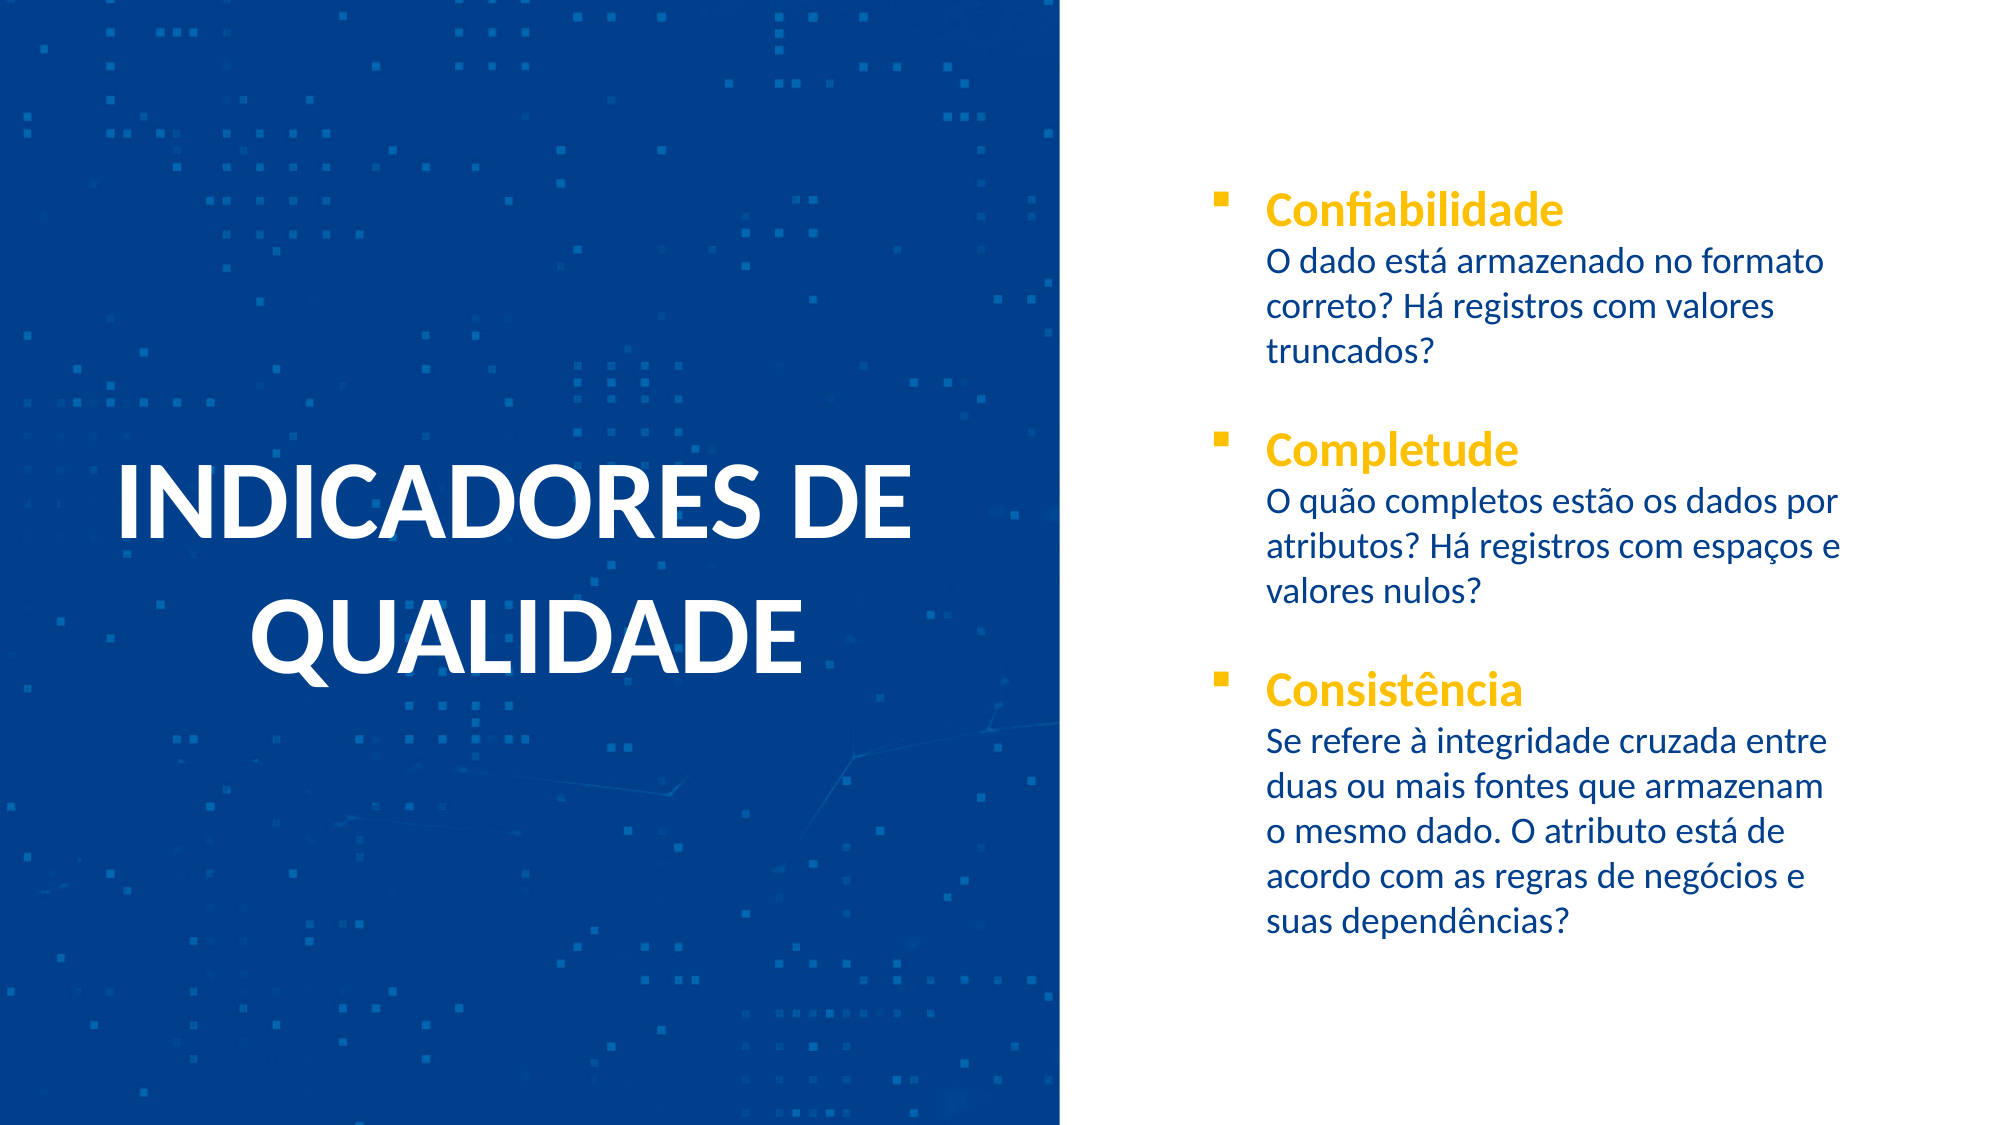

Confiabilidade
O dado está armazenado no formato correto? Há registros com valores truncados?

Completude
O quão completos estão os dados por  atributos? Há registros com espaços e valores nulos?

Consistência
Se refere à integridade cruzada entre duas ou mais fontes que armazenam o mesmo dado. O atributo está de acordo com as regras de negócios e suas dependências?
INDICADORES DE
QUALIDADE